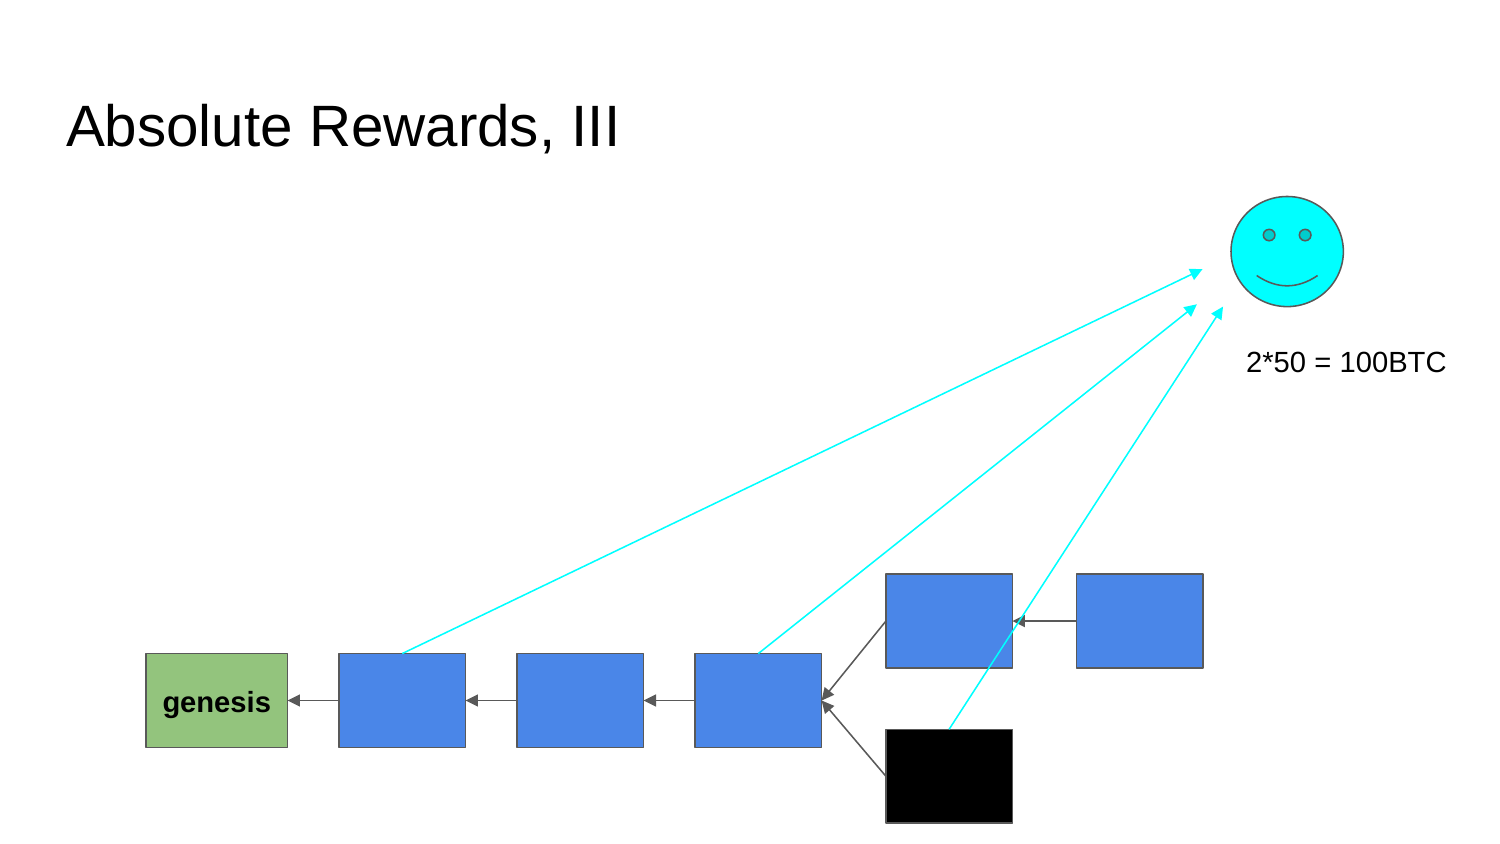

# Absolute Rewards, III

2*50 = 100BTC

genesis